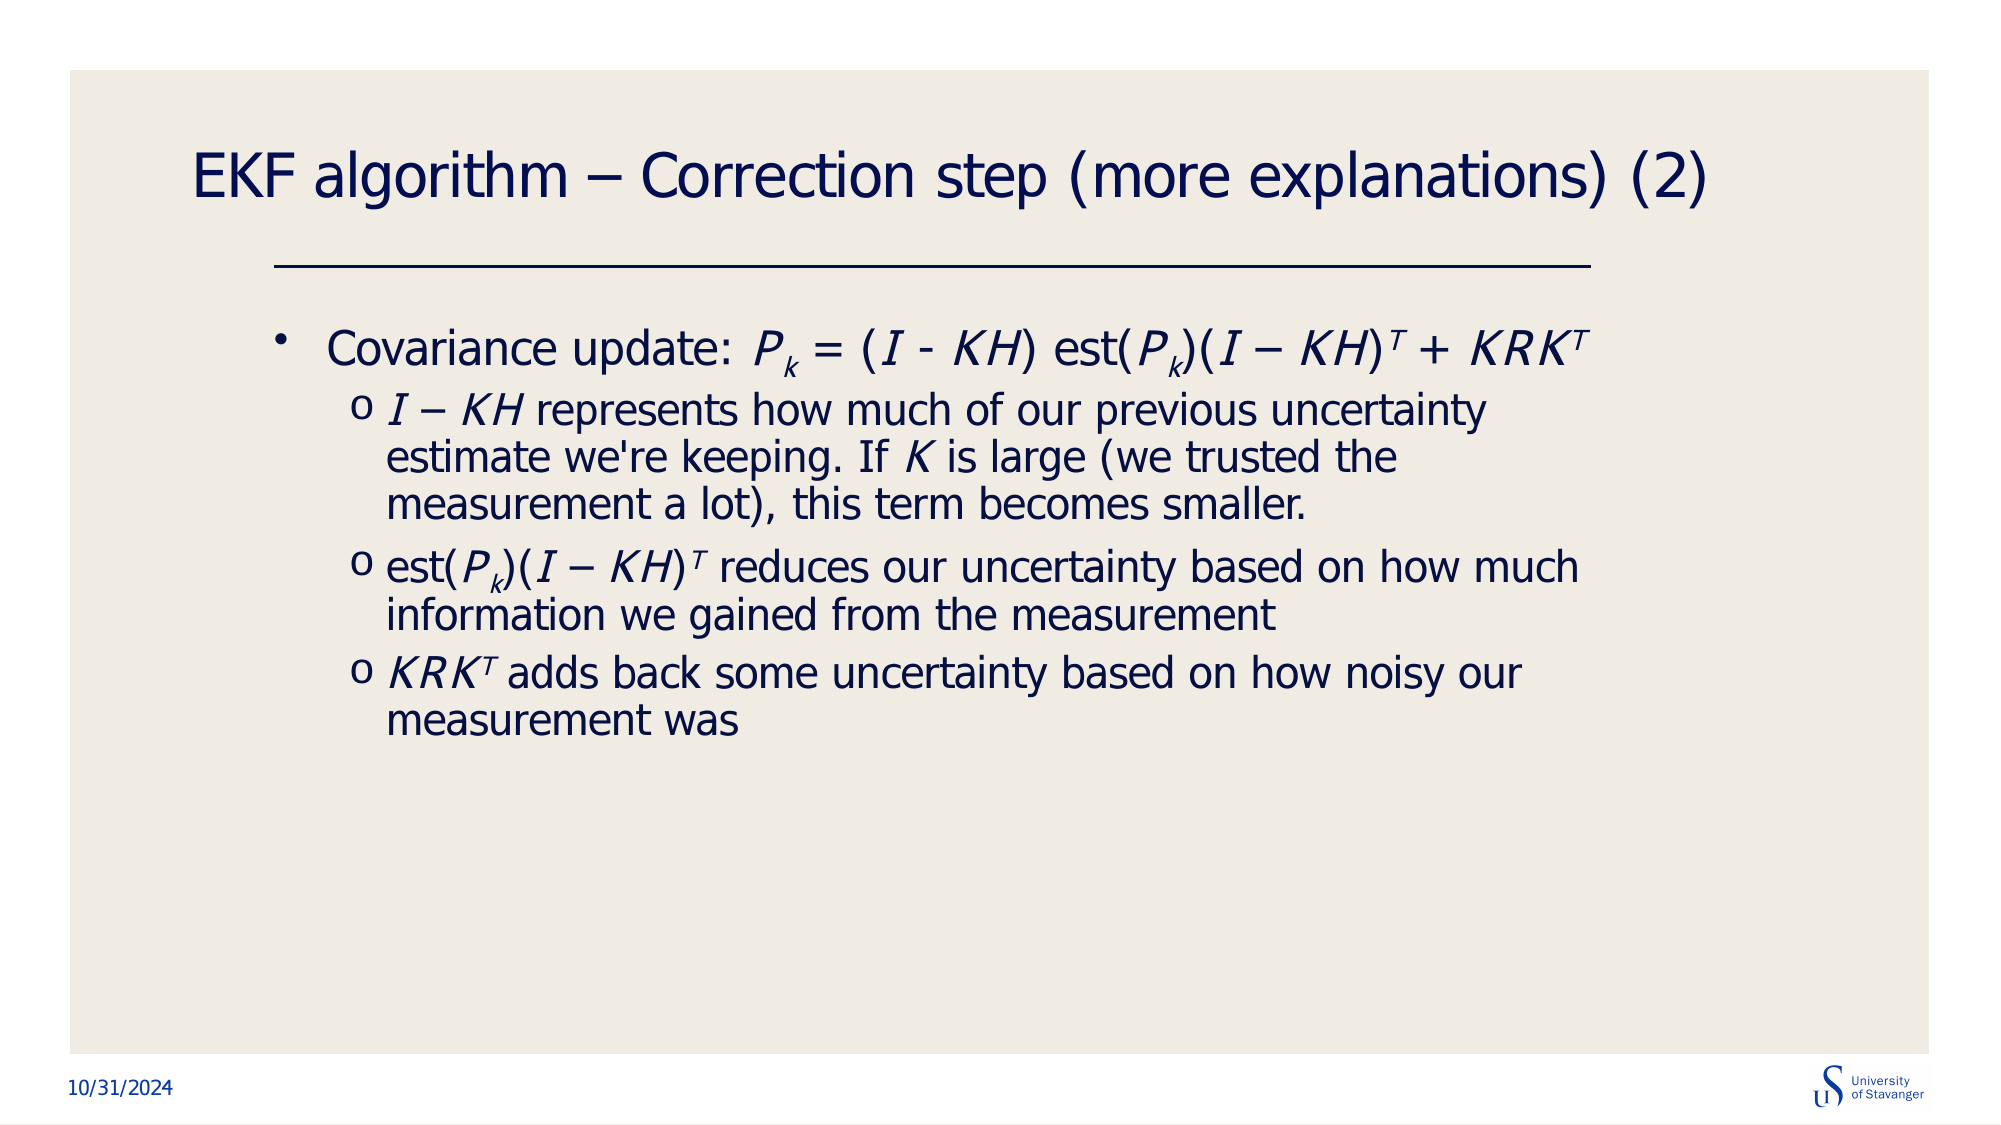

# EKF algorithm – Correction step (more explanations) (2)
Covariance update: Pk = (I - KH) est(Pk)(I – KH)T + KRKT
I – KH represents how much of our previous uncertainty estimate we're keeping. If K is large (we trusted the measurement a lot), this term becomes smaller.
est(Pk)(I – KH)T  reduces our uncertainty based on how much information we gained from the measurement
KRKT adds back some uncertainty based on how noisy our measurement was
10/31/2024